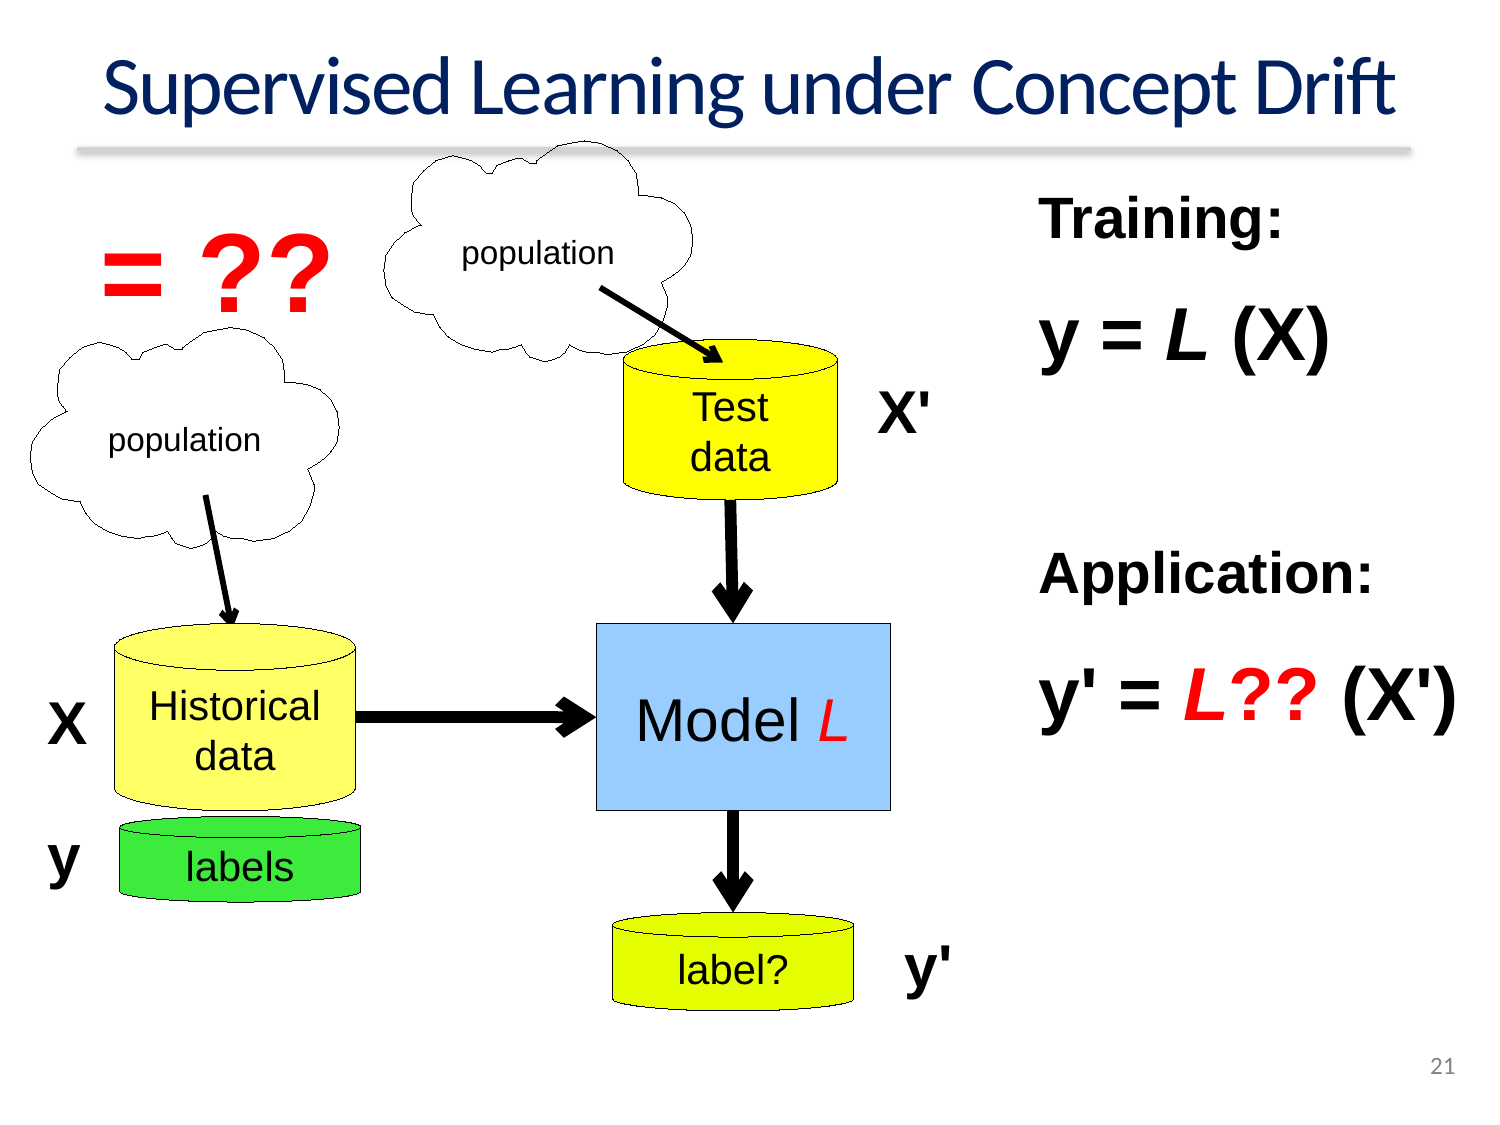

# Supervised Learning under Concept Drift
population
Training:

y = L (X)

Application:

y' = L?? (X')

= ??

population
Test
data
X'

Historical
data
Model L
X
y
labels
label?
y'
21